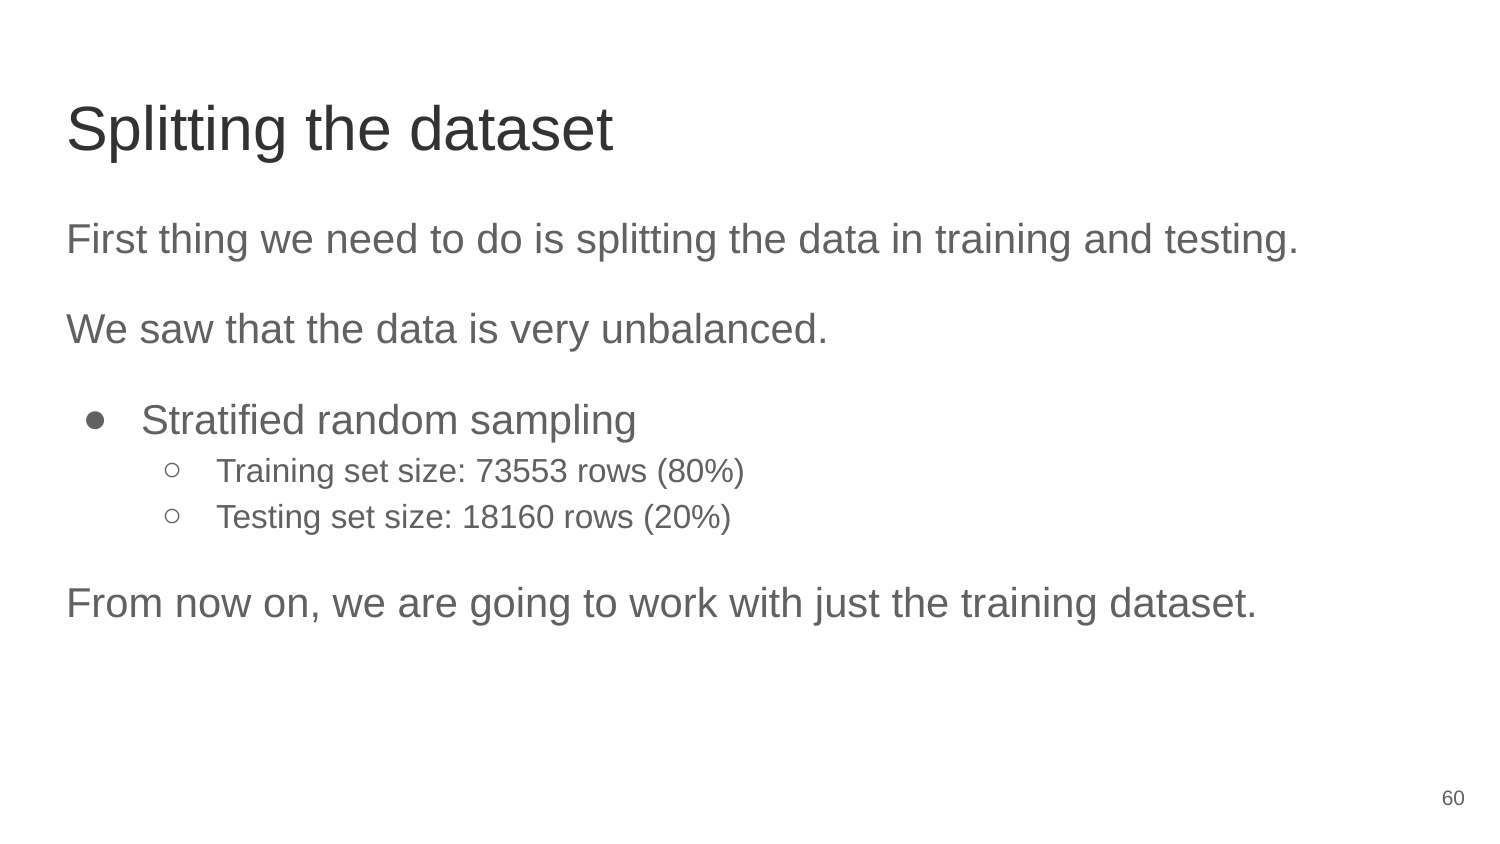

# Splitting the dataset
First thing we need to do is splitting the data in training and testing.
We saw that the data is very unbalanced.
Stratified random sampling
Training set size: 73553 rows (80%)
Testing set size: 18160 rows (20%)
From now on, we are going to work with just the training dataset.
60